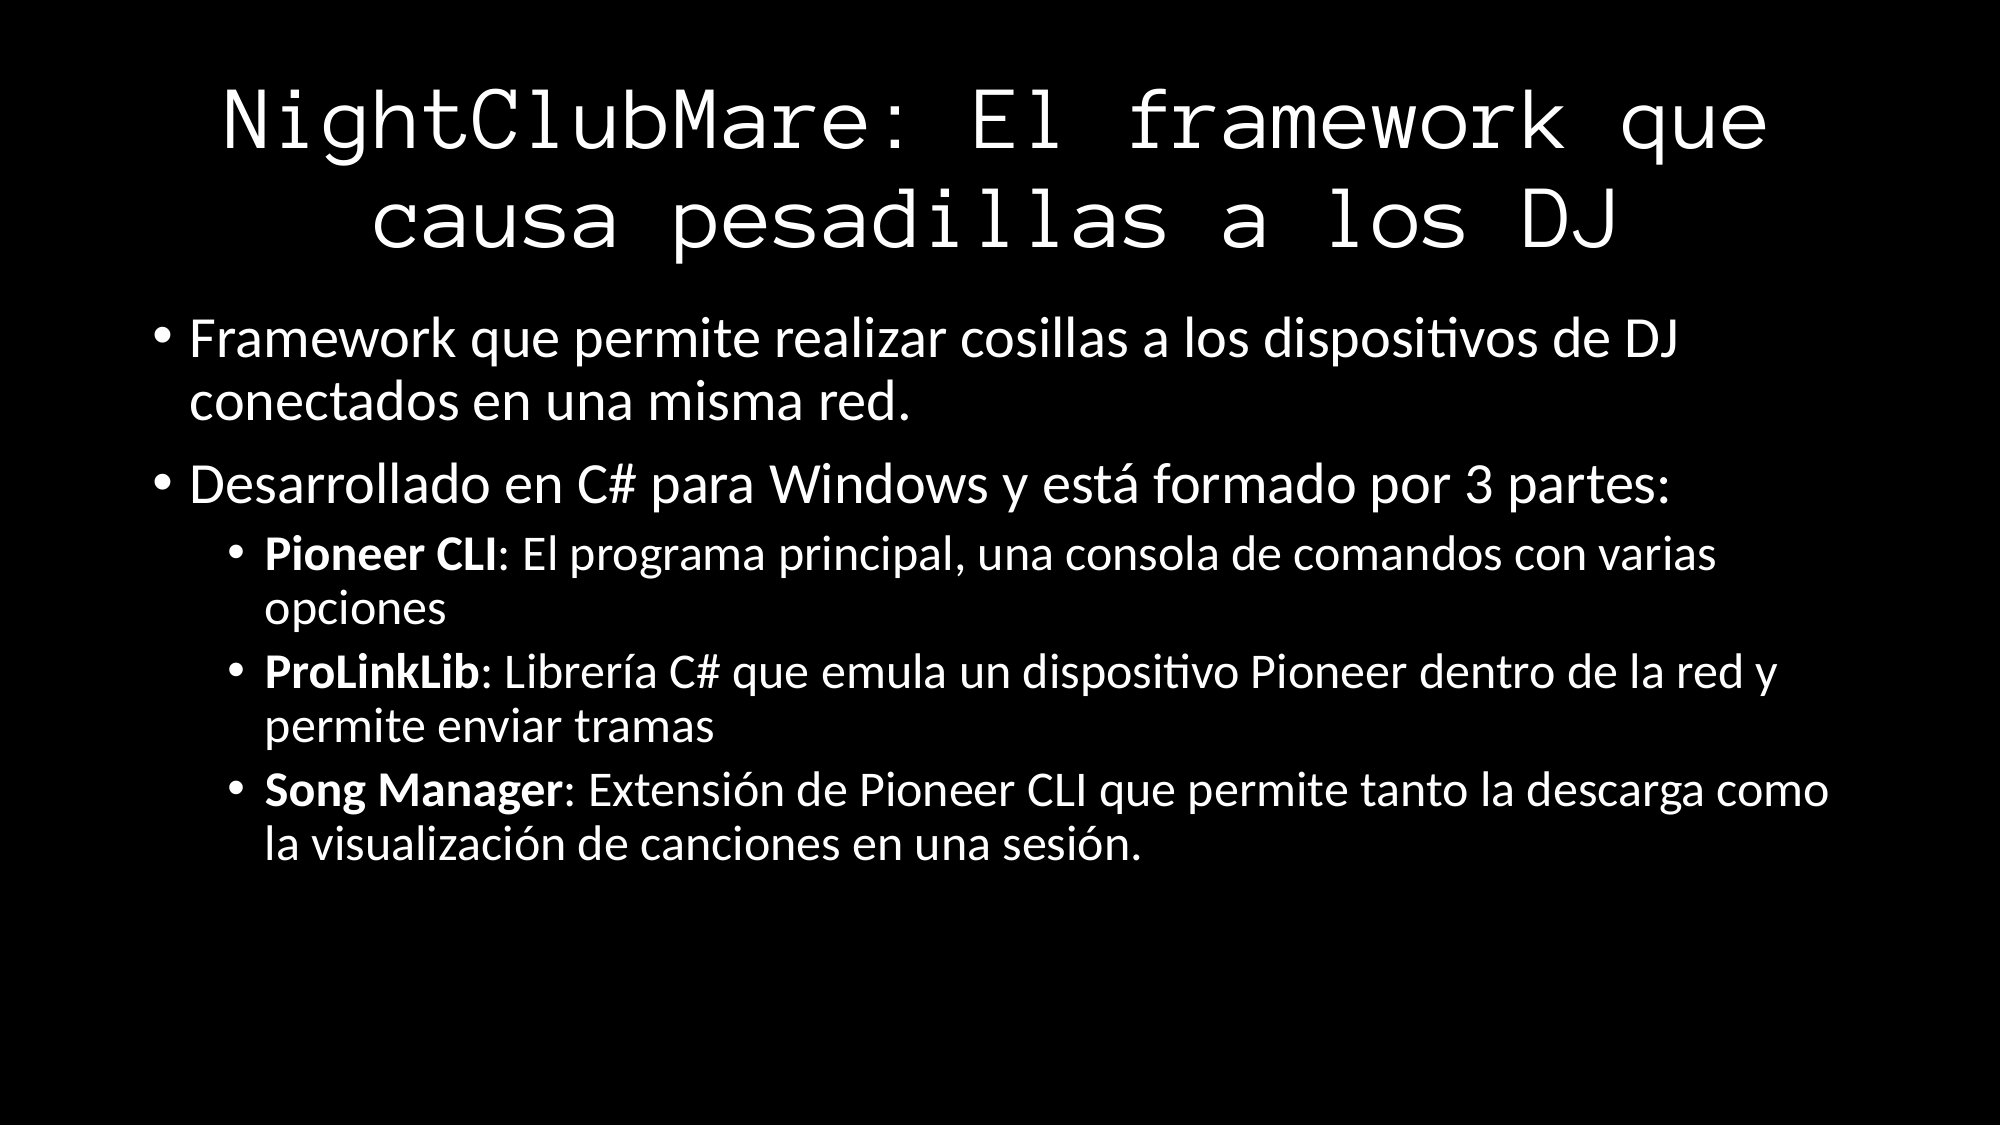

# NightClubMare: El framework que causa pesadillas a los DJ
Framework que permite realizar cosillas a los dispositivos de DJ conectados en una misma red.
Desarrollado en C# para Windows y está formado por 3 partes:
Pioneer CLI: El programa principal, una consola de comandos con varias opciones
ProLinkLib: Librería C# que emula un dispositivo Pioneer dentro de la red y permite enviar tramas
Song Manager: Extensión de Pioneer CLI que permite tanto la descarga como la visualización de canciones en una sesión.